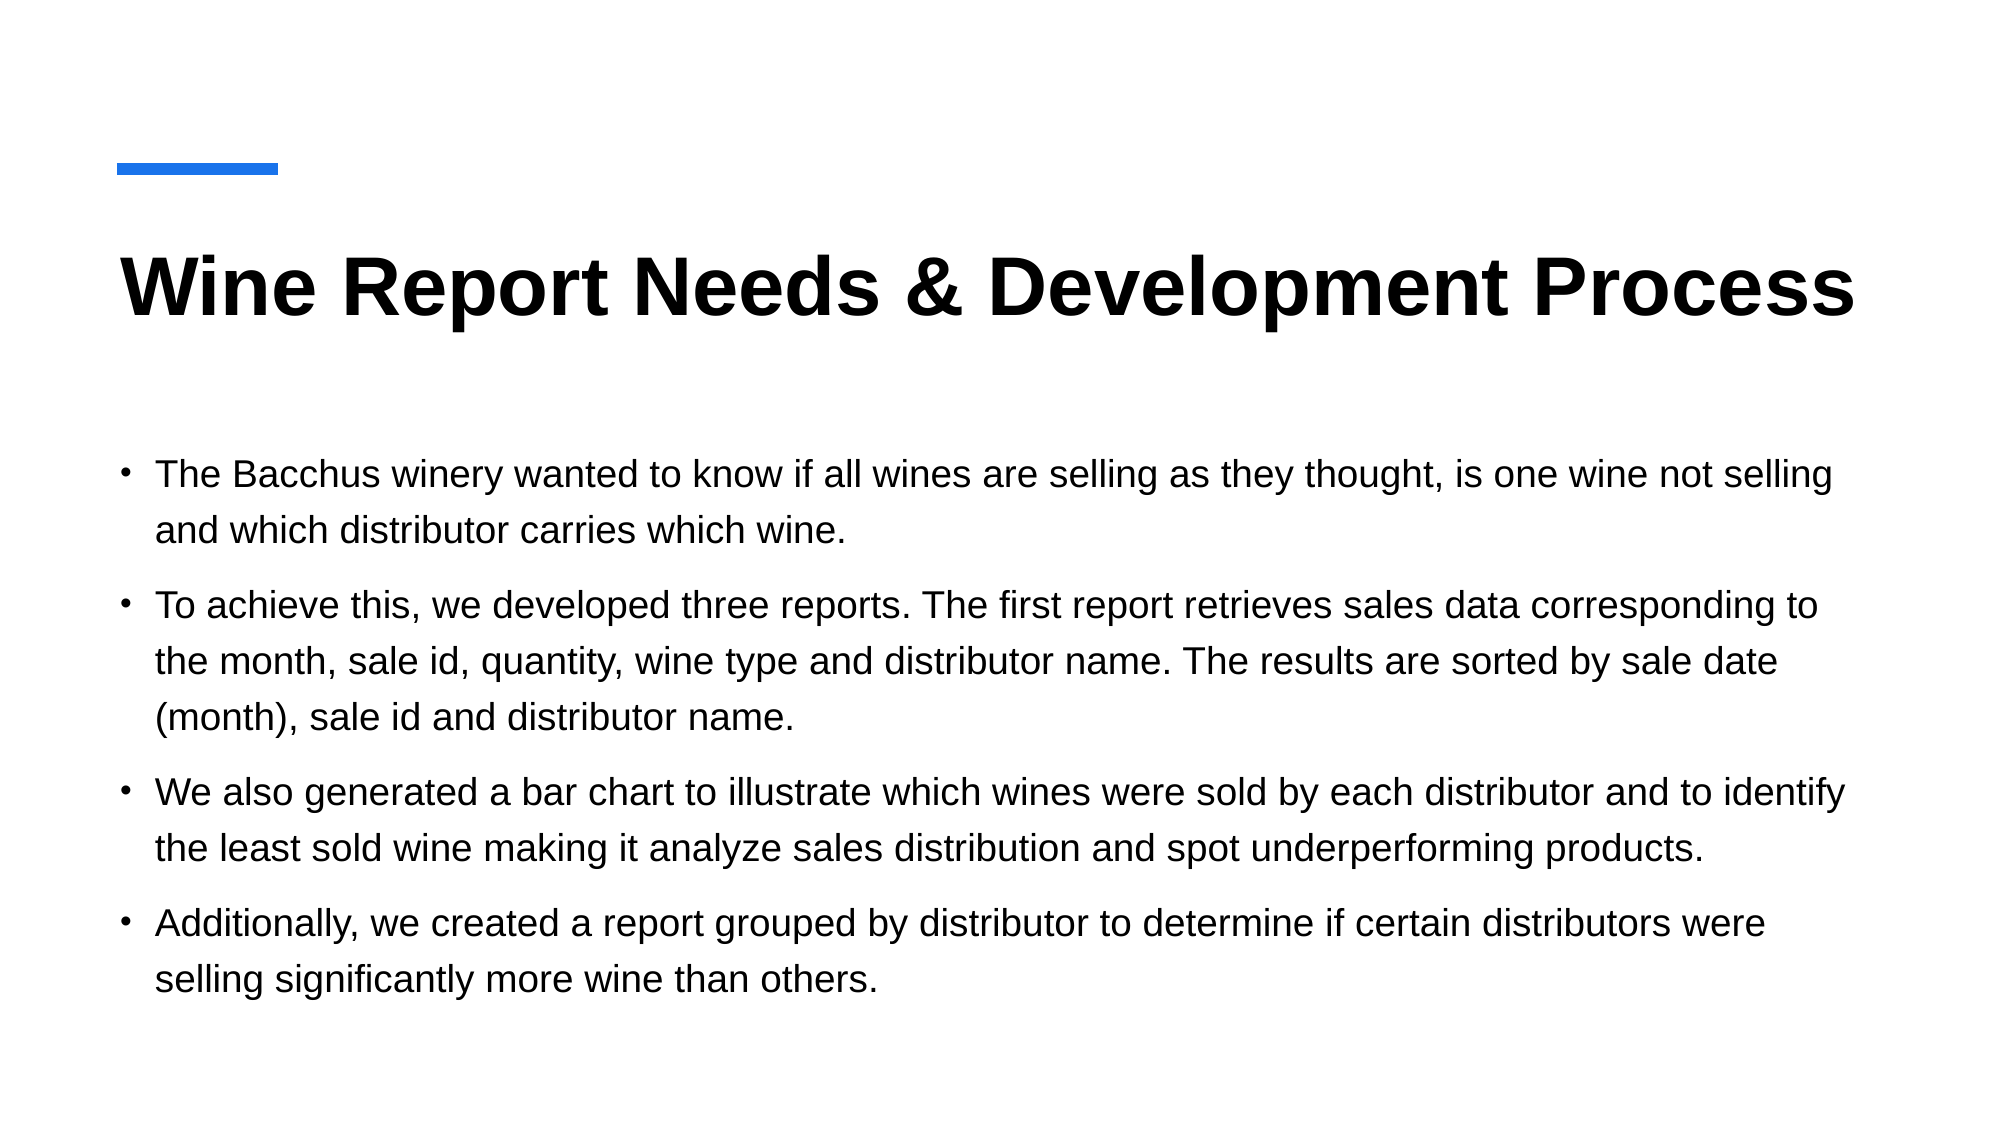

# Wine Report Needs & Development Process
The Bacchus winery wanted to know if all wines are selling as they thought, is one wine not selling and which distributor carries which wine.
To achieve this, we developed three reports. The first report retrieves sales data corresponding to the month, sale id, quantity, wine type and distributor name. The results are sorted by sale date (month), sale id and distributor name.
We also generated a bar chart to illustrate which wines were sold by each distributor and to identify the least sold wine making it analyze sales distribution and spot underperforming products.
Additionally, we created a report grouped by distributor to determine if certain distributors were selling significantly more wine than others.